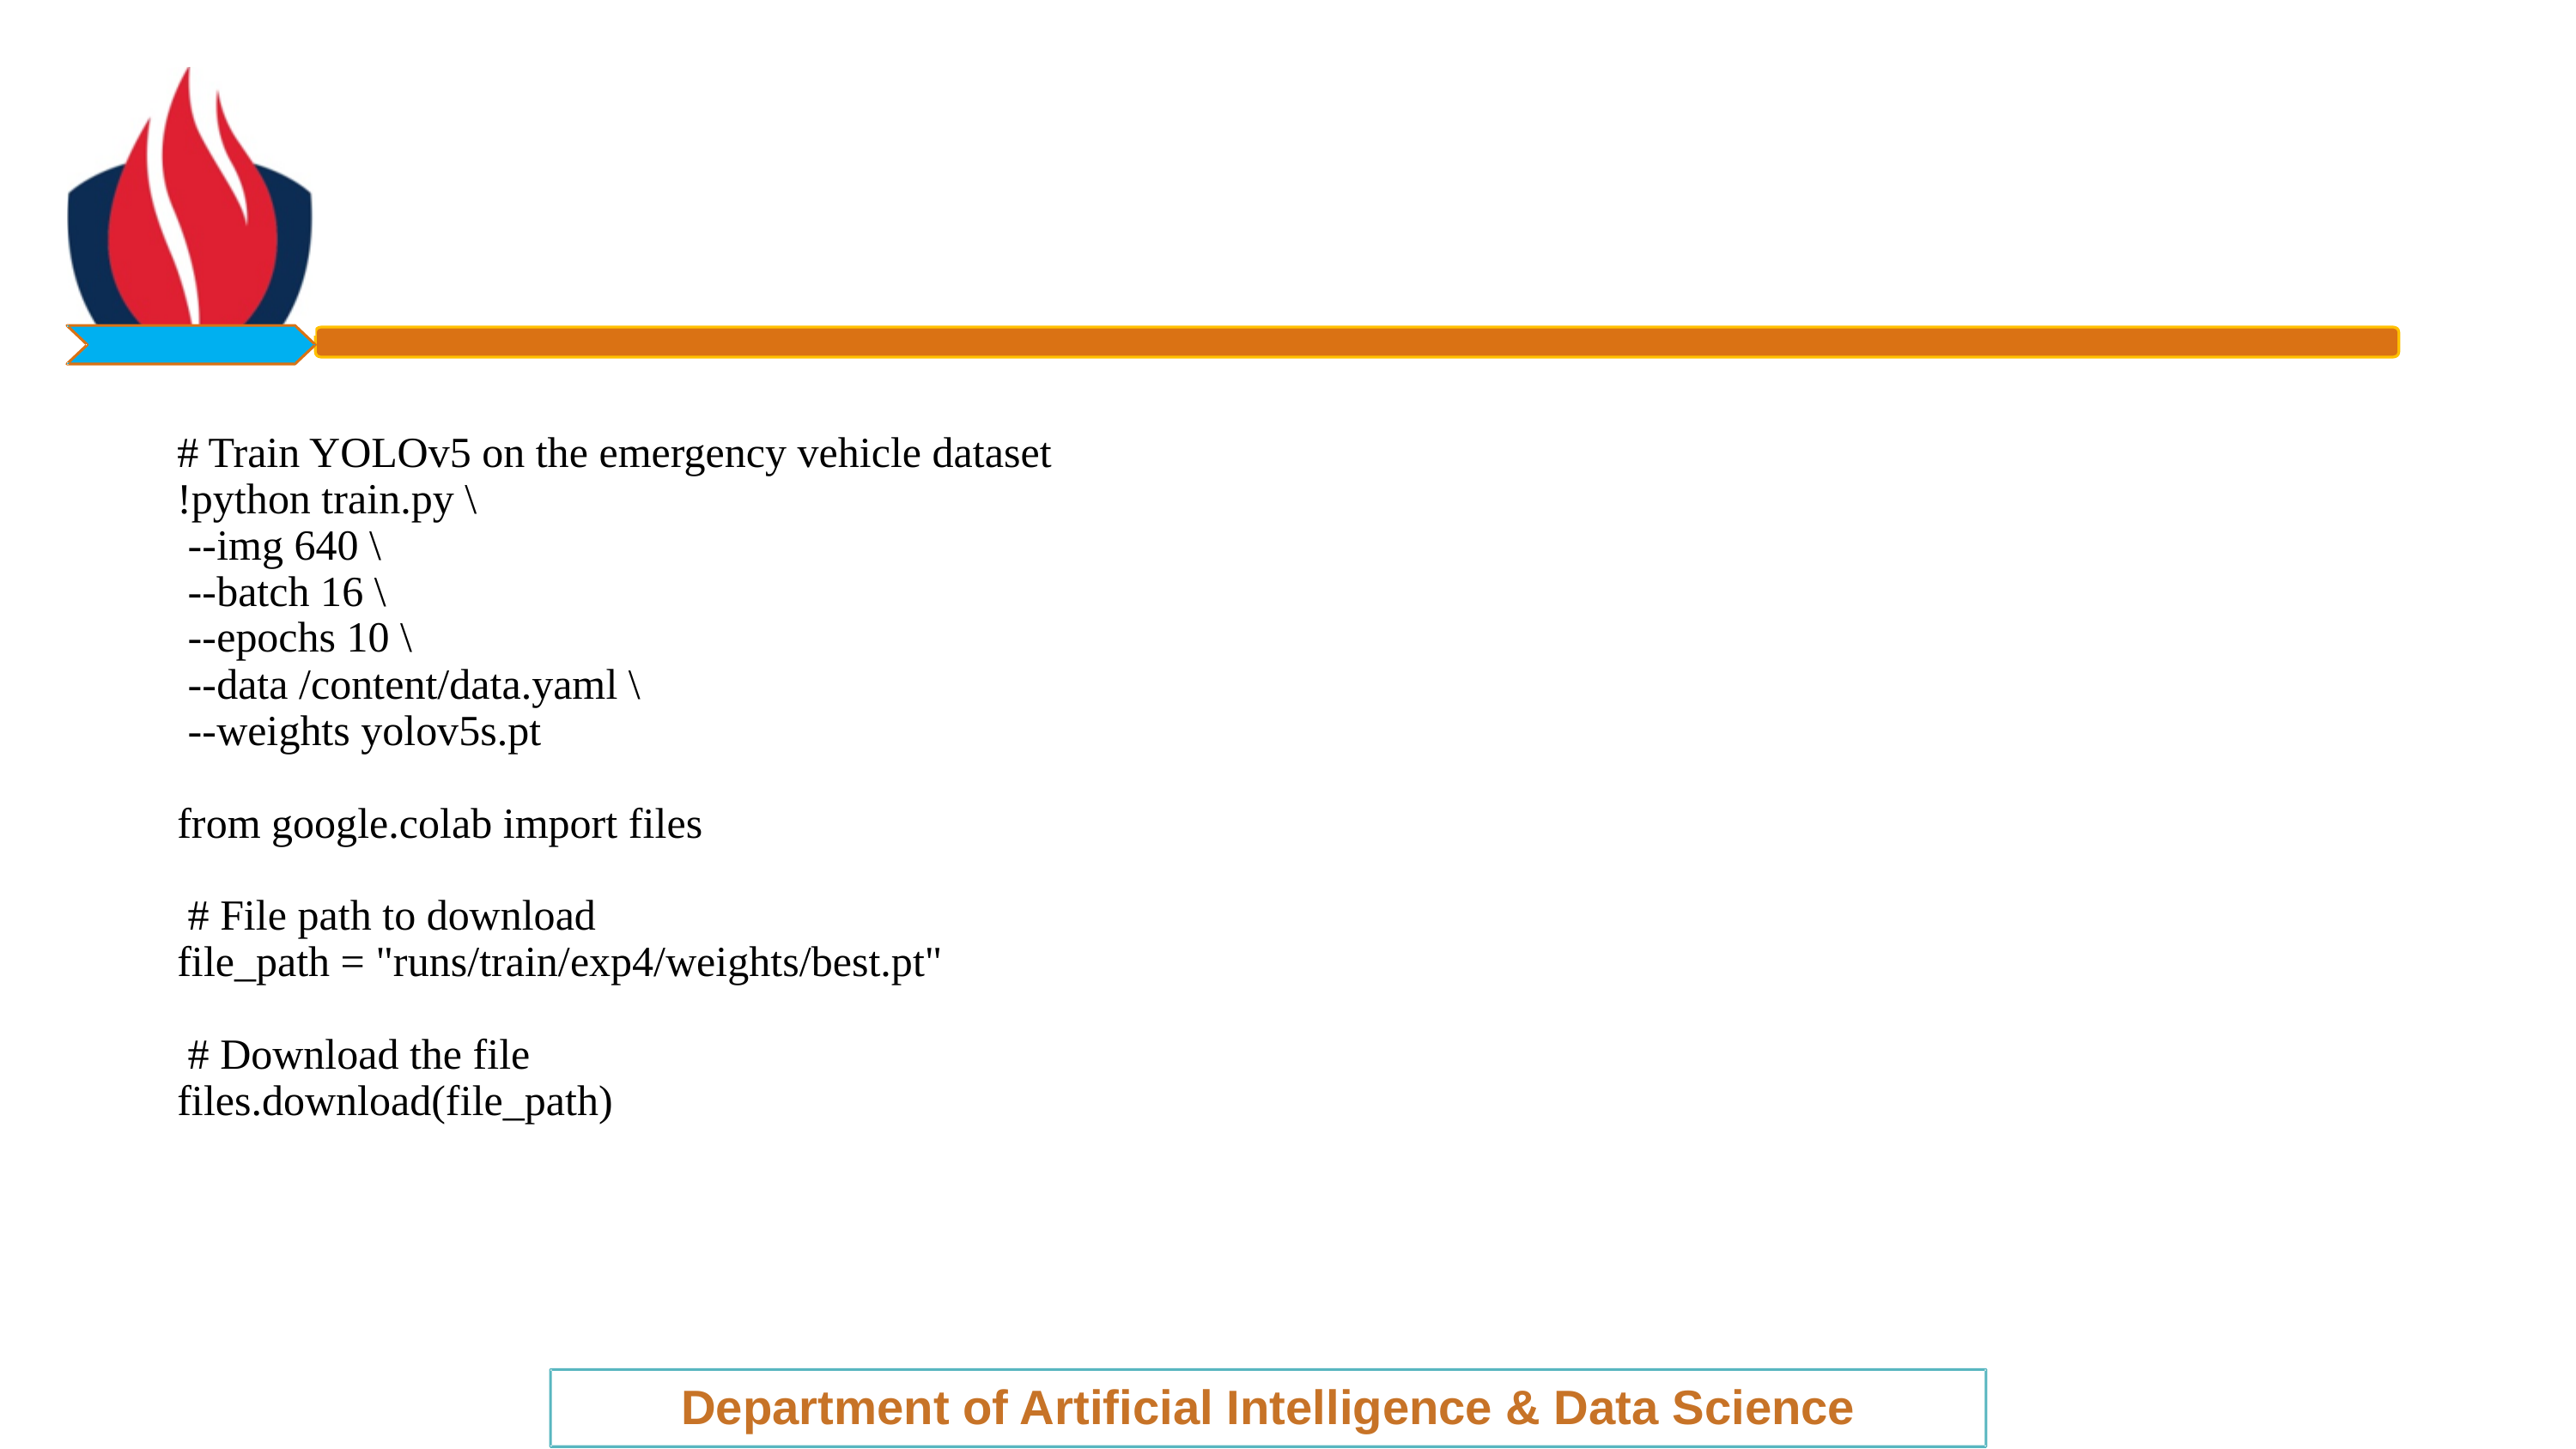

# Train YOLOv5 on the emergency vehicle dataset
!python train.py \
 --img 640 \
 --batch 16 \
 --epochs 10 \
 --data /content/data.yaml \
 --weights yolov5s.pt

from google.colab import files

 # File path to download
file_path = "runs/train/exp4/weights/best.pt"

 # Download the file
files.download(file_path)

Department of Artificial Intelligence & Data Science